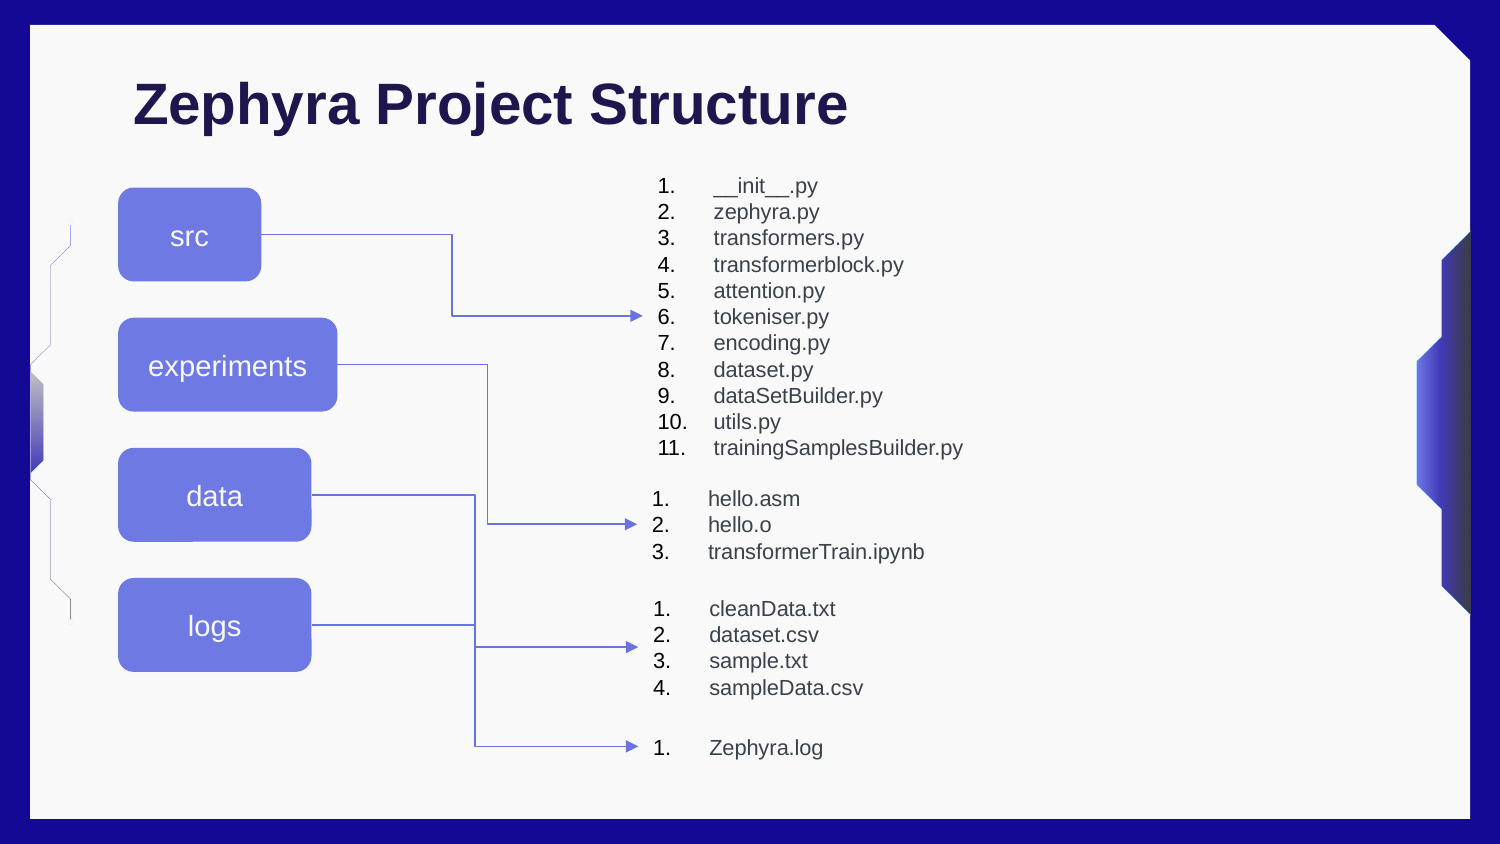

# Zephyra Project Structure
__init__.py
zephyra.py
transformers.py
transformerblock.py
attention.py
tokeniser.py
encoding.py
dataset.py
dataSetBuilder.py
utils.py
trainingSamplesBuilder.py
src
experiments
data
hello.asm
hello.o
transformerTrain.ipynb
logs
cleanData.txt
dataset.csv
sample.txt
sampleData.csv
Zephyra.log